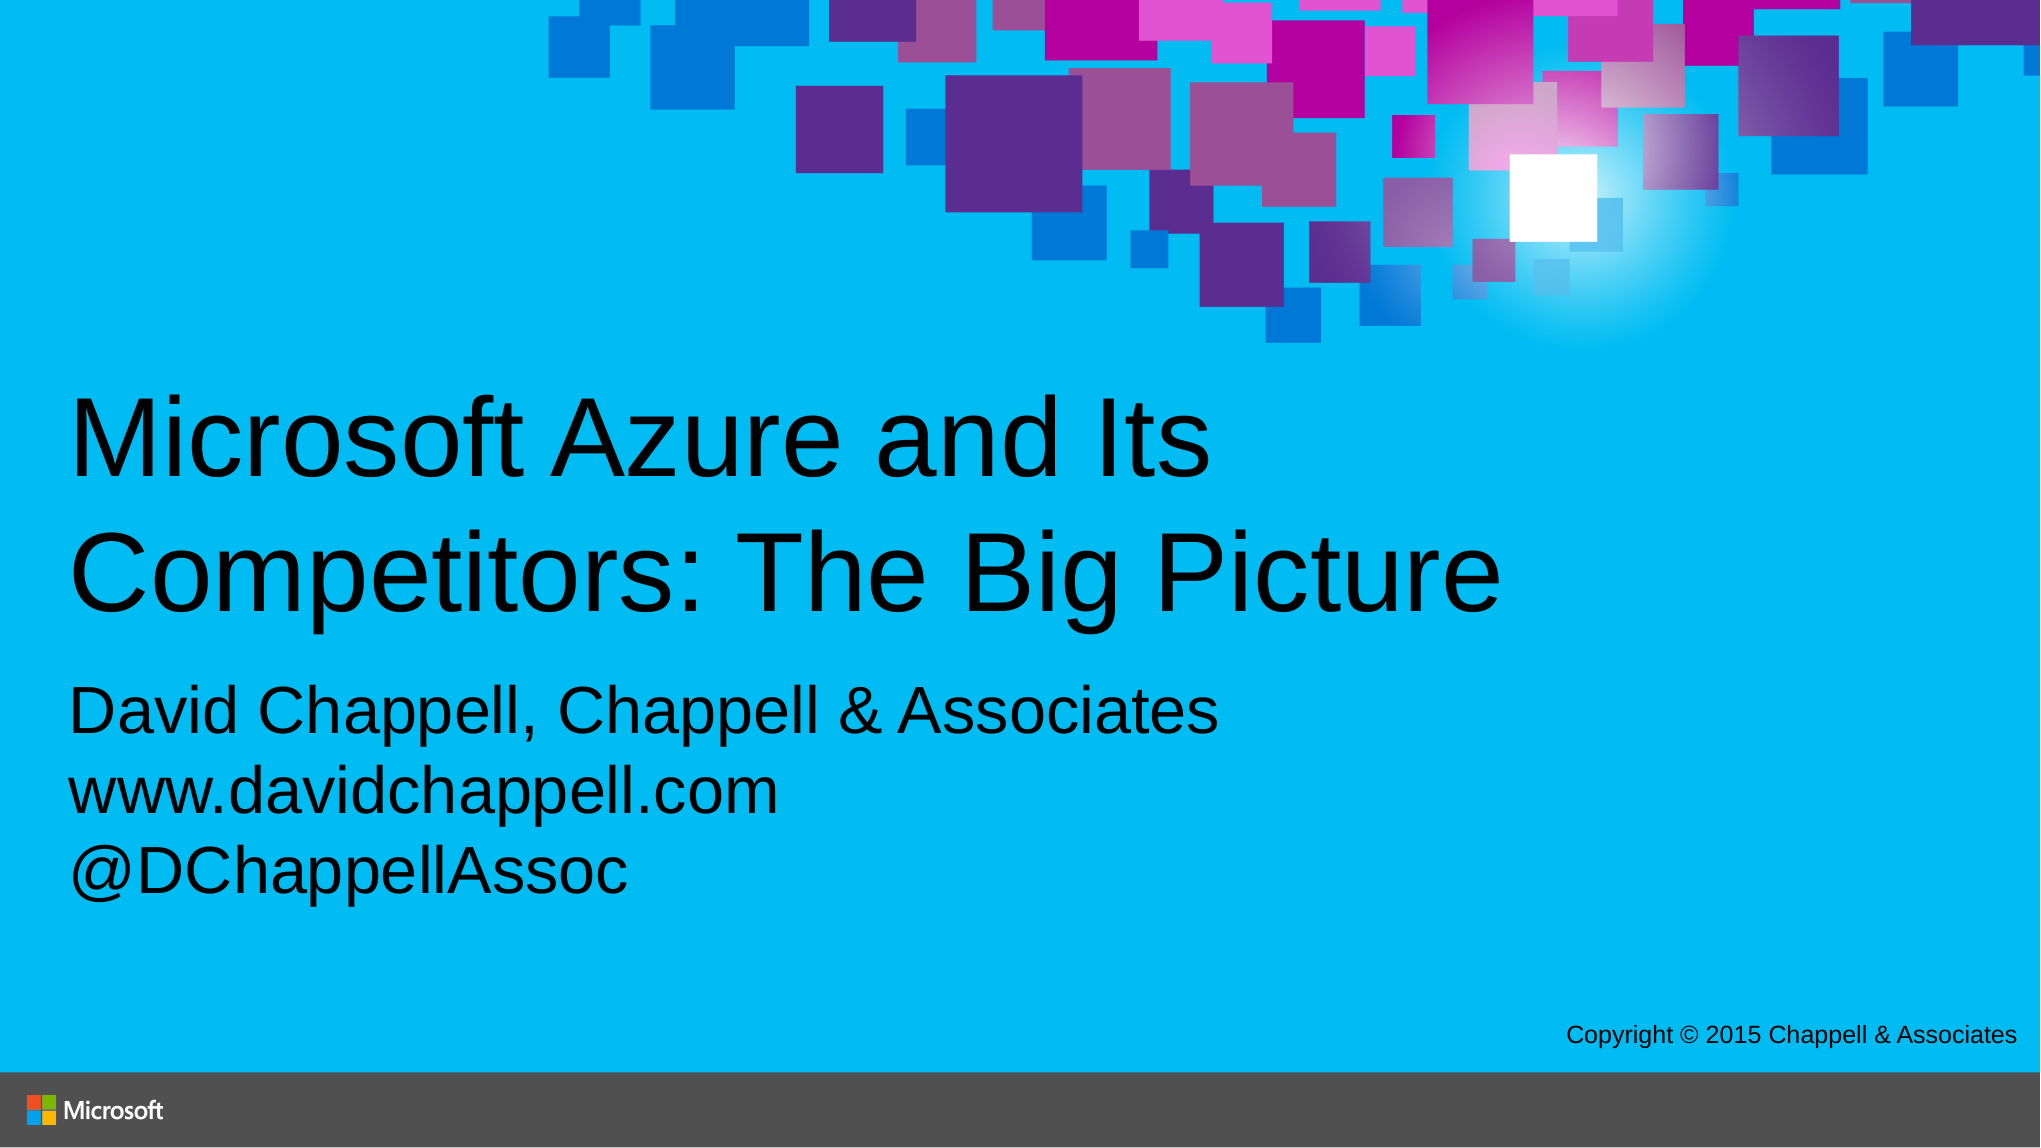

Microsoft Azure and Its Competitors: The Big Picture
David Chappell, Chappell & Associates
www.davidchappell.com
@DChappellAssoc
Copyright © 2015 Chappell & Associates